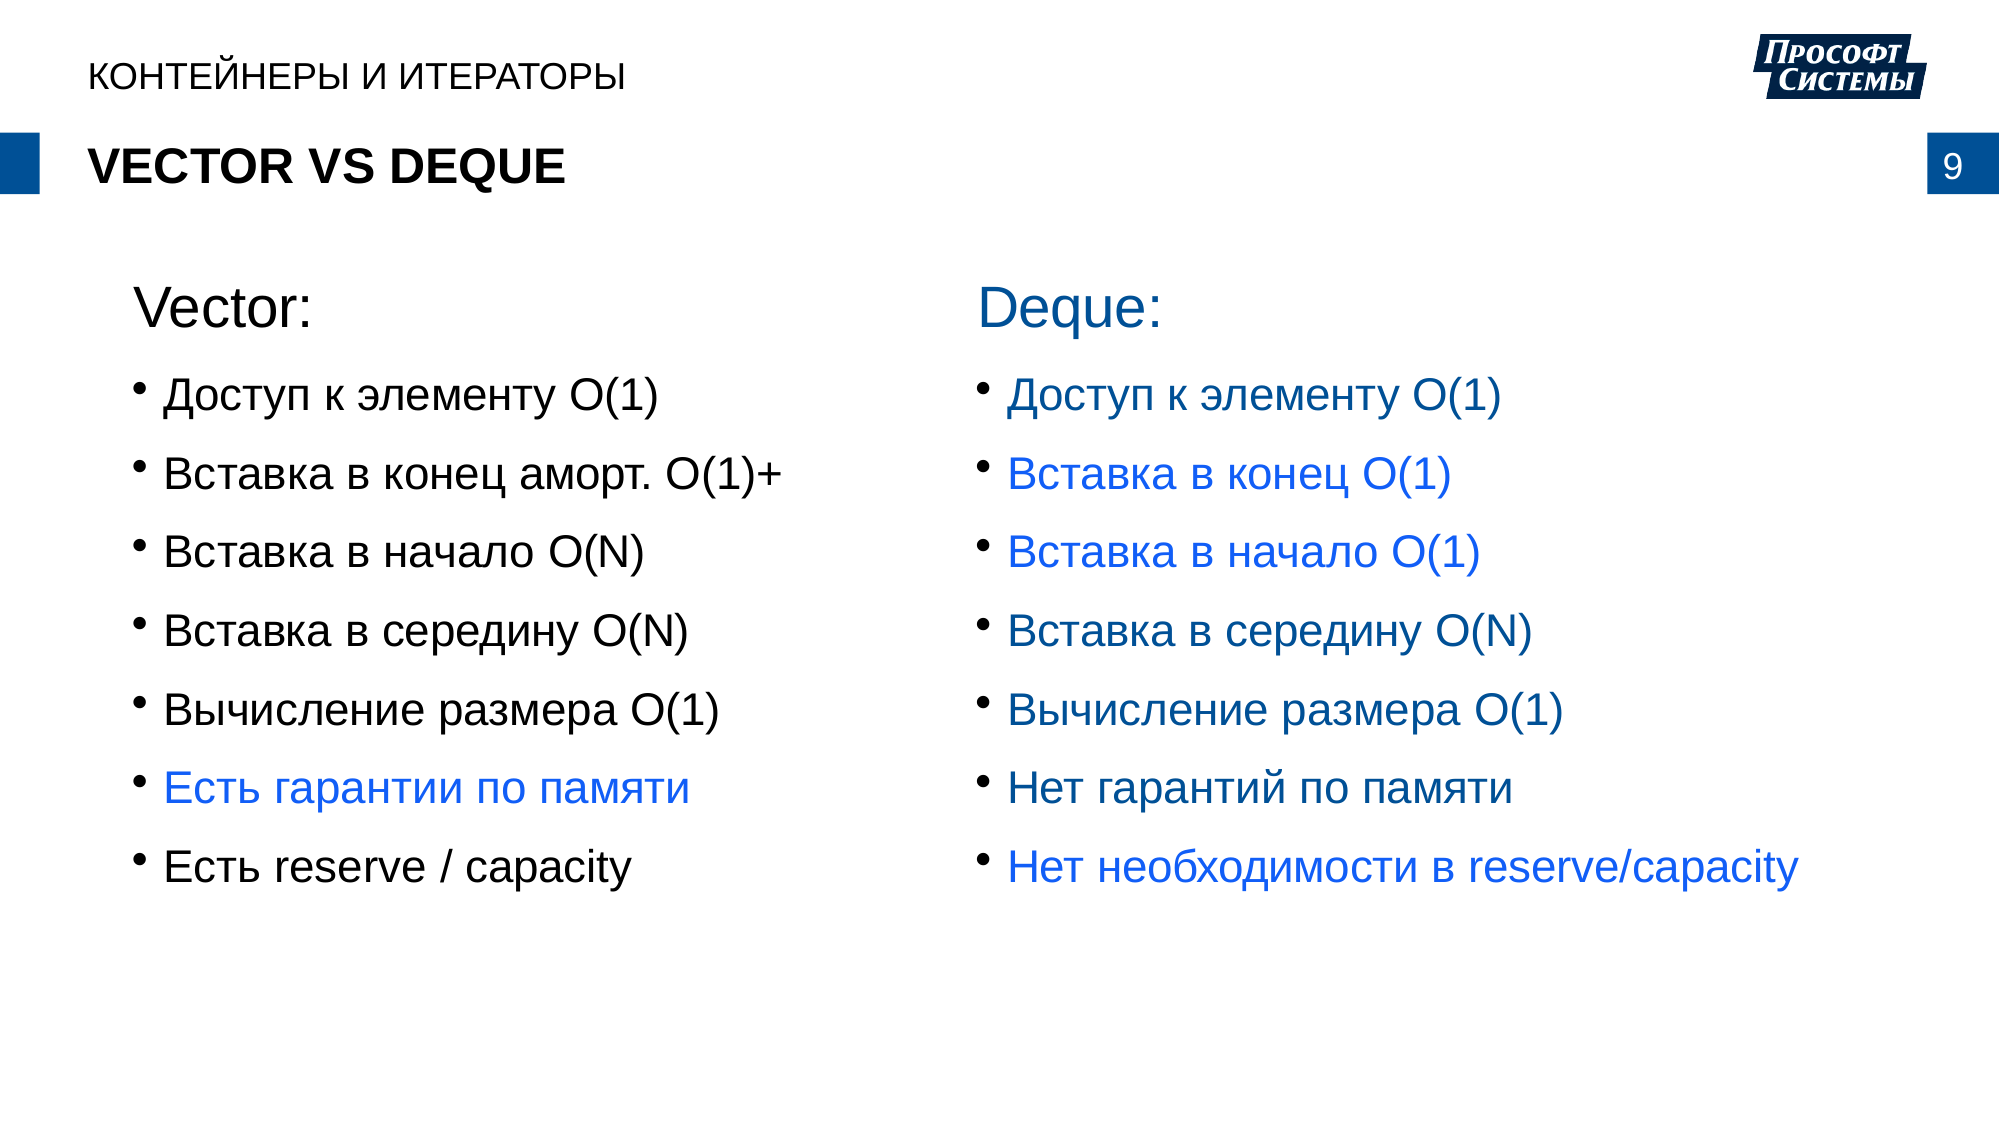

КОНТЕЙНЕРЫ И ИТЕРАТОРЫ
# VECTOR vS DEQUE
Vector:
Доступ к элементу O(1)
Вставка в конец аморт. O(1)+
Вставка в начало O(N)
Вставка в середину O(N)
Вычисление размера O(1)
Есть гарантии по памяти
Есть reserve / capacity
Deque:
Доступ к элементу O(1)
Вставка в конец O(1)
Вставка в начало O(1)
Вставка в середину O(N)
Вычисление размера O(1)
Нет гарантий по памяти
Нет необходимости в reserve/capacity